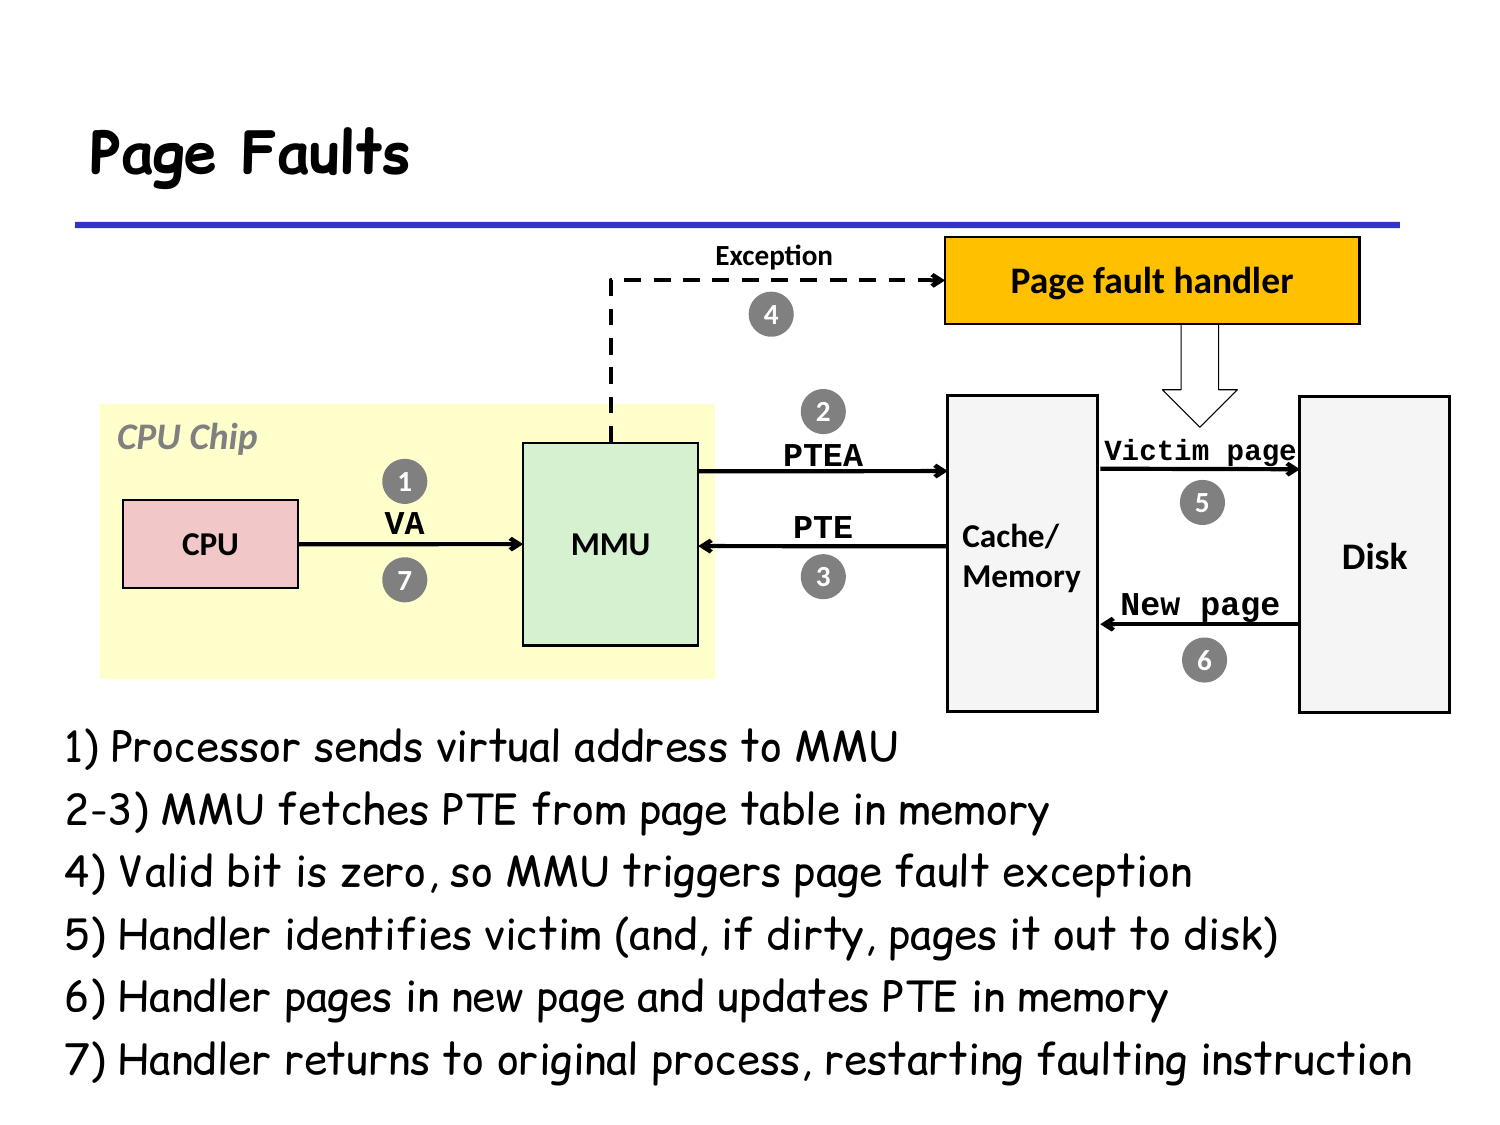

# Page Faults
Exception
Page fault handler
4

2
Cache/
Memory
Disk

CPU Chip
Victim page
PTEA
MMU
1
5
VA
PTE
CPU
3
7
New page
6
1) Processor sends virtual address to MMU
2-3) MMU fetches PTE from page table in memory
4) Valid bit is zero, so MMU triggers page fault exception
5) Handler identifies victim (and, if dirty, pages it out to disk)
6) Handler pages in new page and updates PTE in memory
7) Handler returns to original process, restarting faulting instruction
55